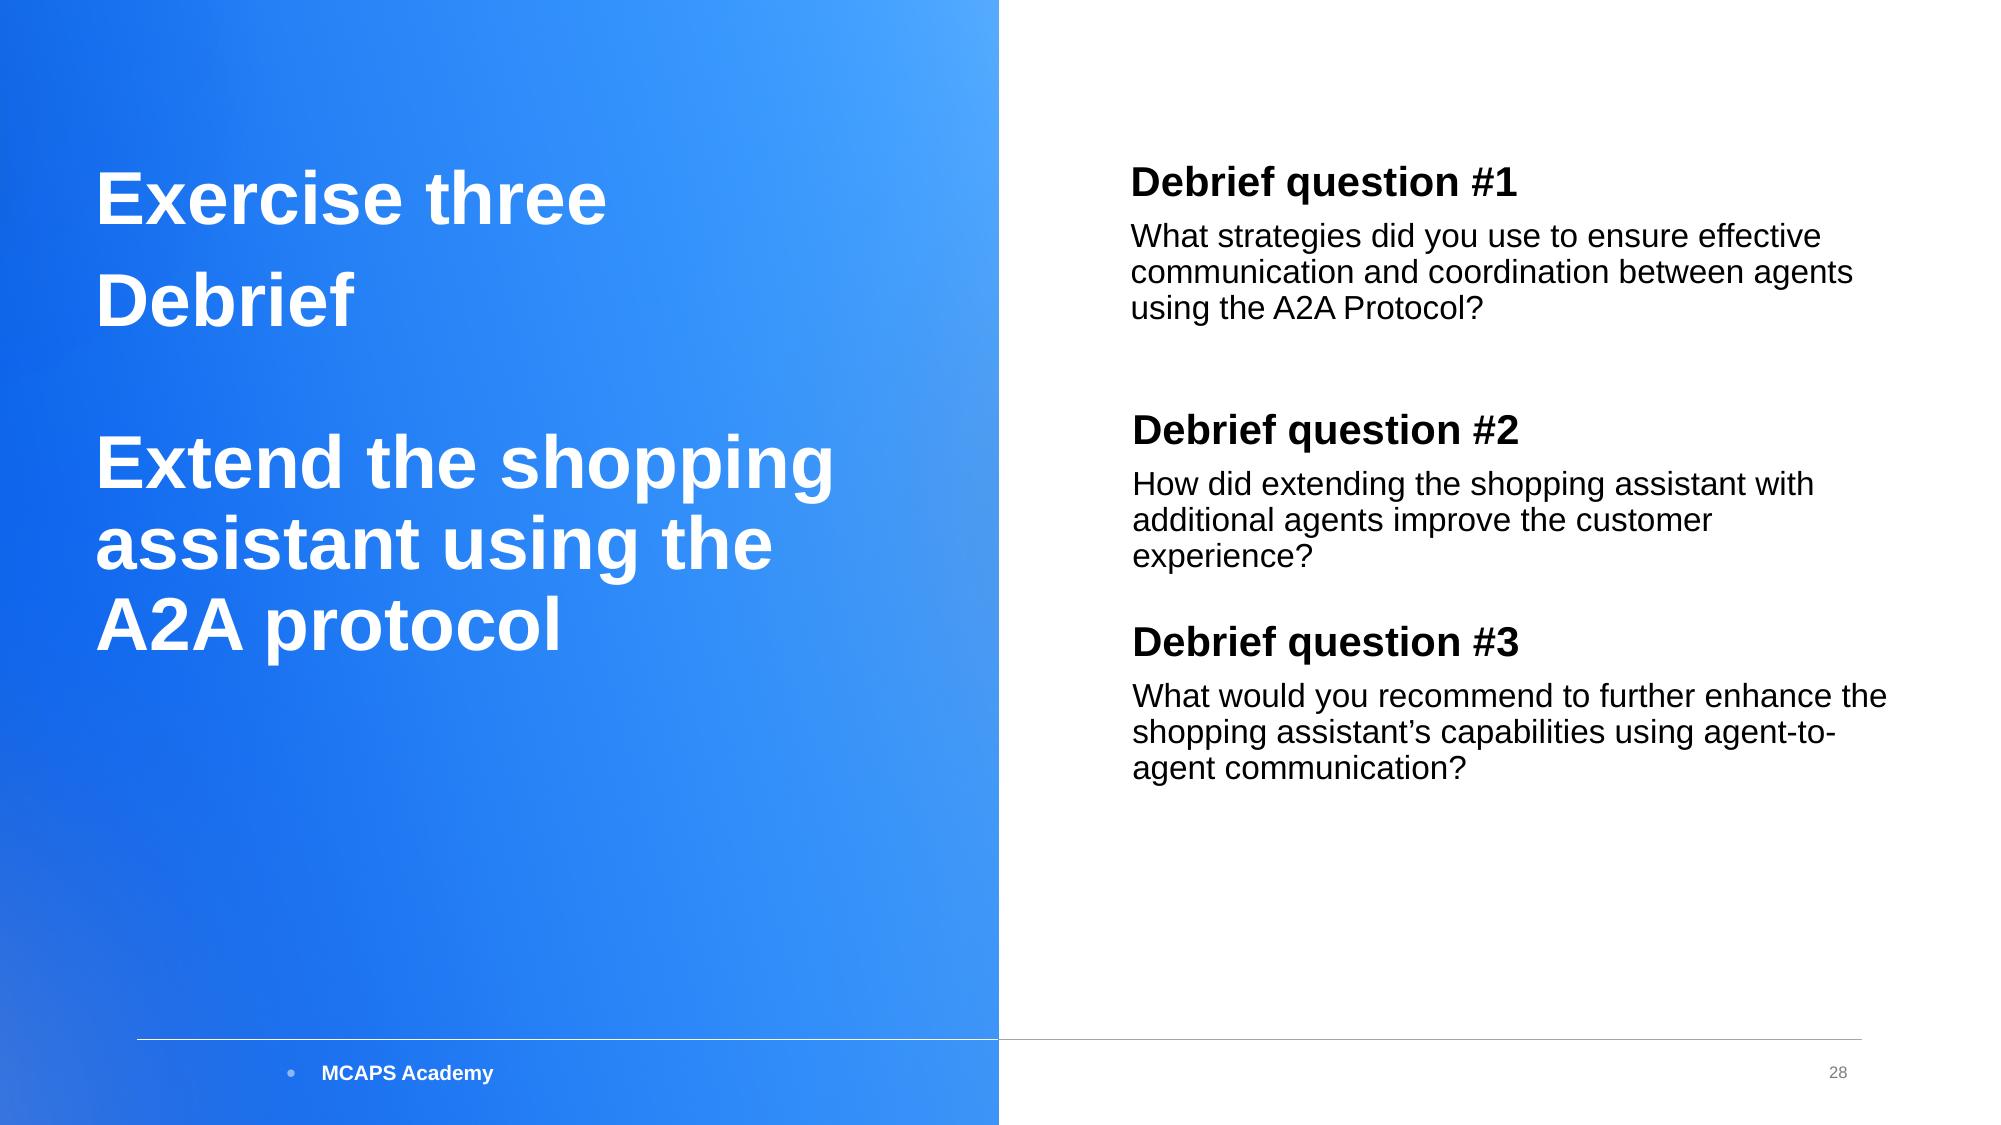

Exercise three
Debrief
Extend the shopping assistant using the A2A protocol
Debrief question #1
What strategies did you use to ensure effective communication and coordination between agents using the A2A Protocol?
Debrief question #2
How did extending the shopping assistant with additional agents improve the customer experience?
Debrief question #3
What would you recommend to further enhance the shopping assistant’s capabilities using agent-to-agent communication?
28